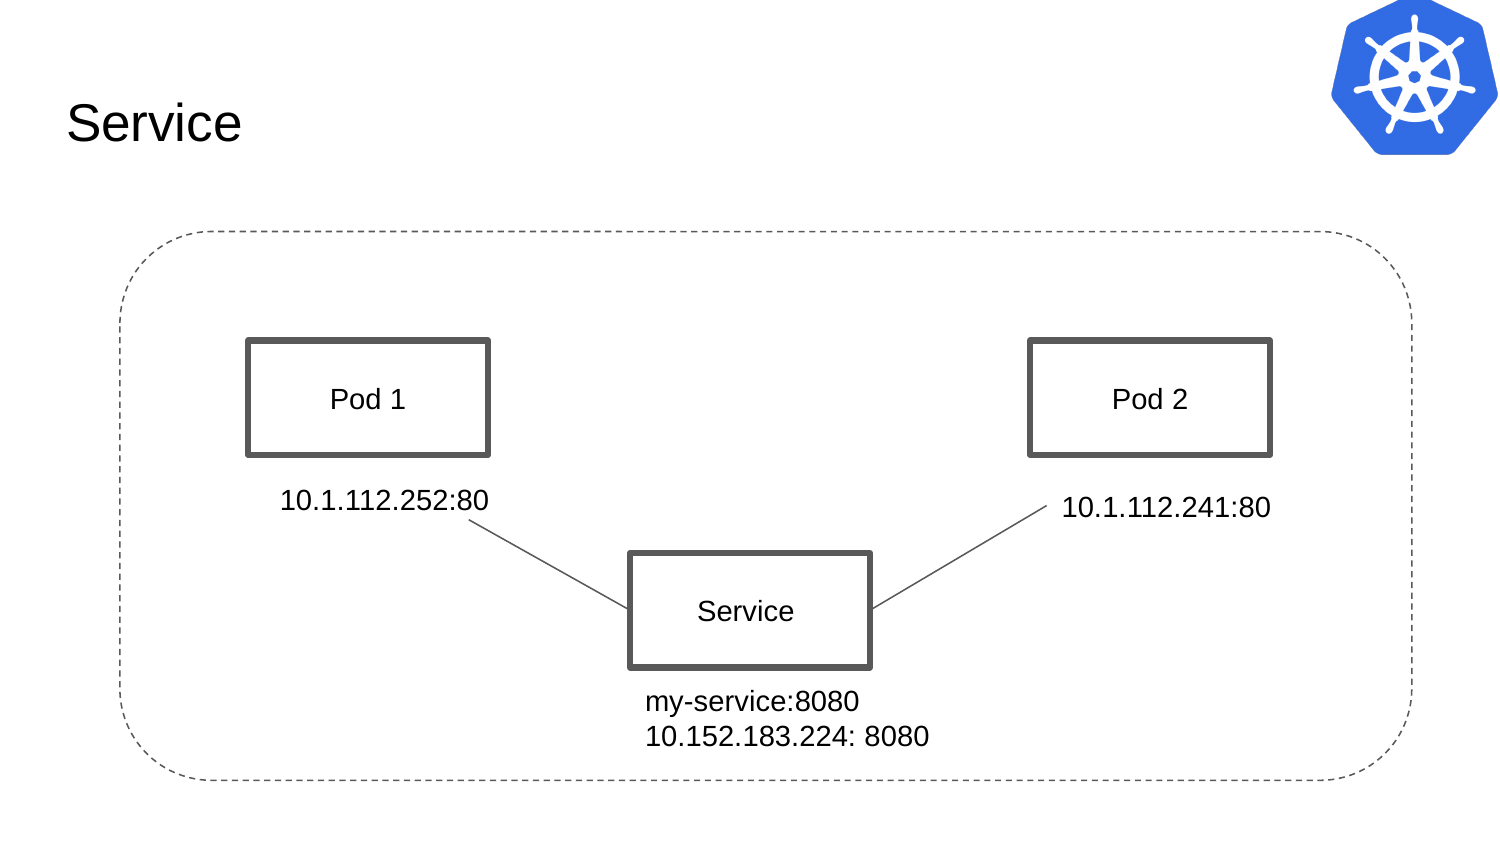

# Service

Pod 1
Pod 2
10.1.112.252:80
10.1.112.241:80
Service
my-service:8080
10.152.183.224: 8080